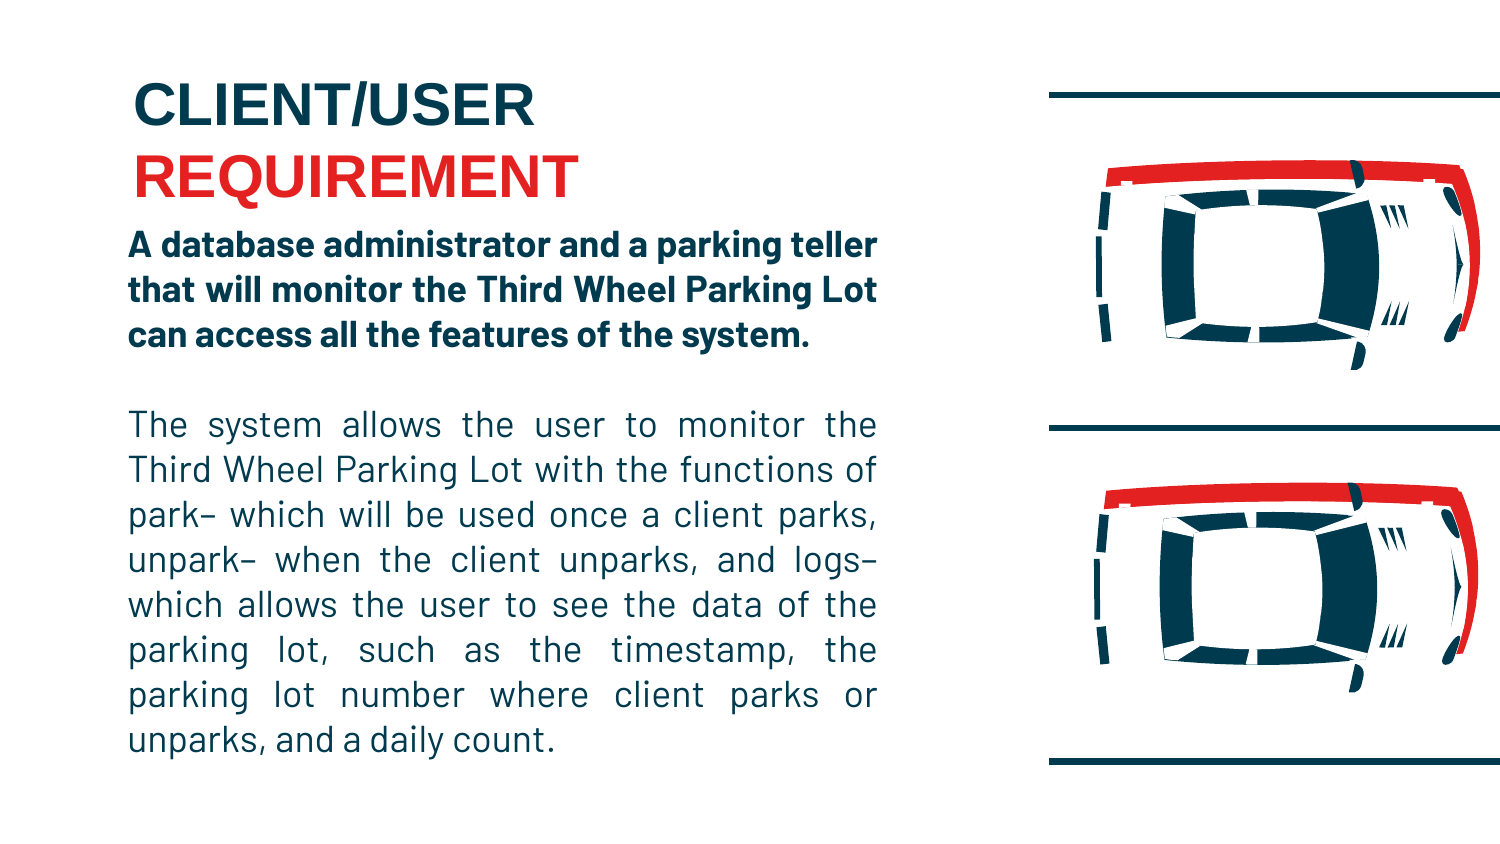

# CLIENT/USER REQUIREMENT
A database administrator and a parking teller that will monitor the Third Wheel Parking Lot can access all the features of the system.

The system allows the user to monitor the Third Wheel Parking Lot with the functions of park– which will be used once a client parks, unpark– when the client unparks, and logs– which allows the user to see the data of the parking lot, such as the timestamp, the parking lot number where client parks or unparks, and a daily count.